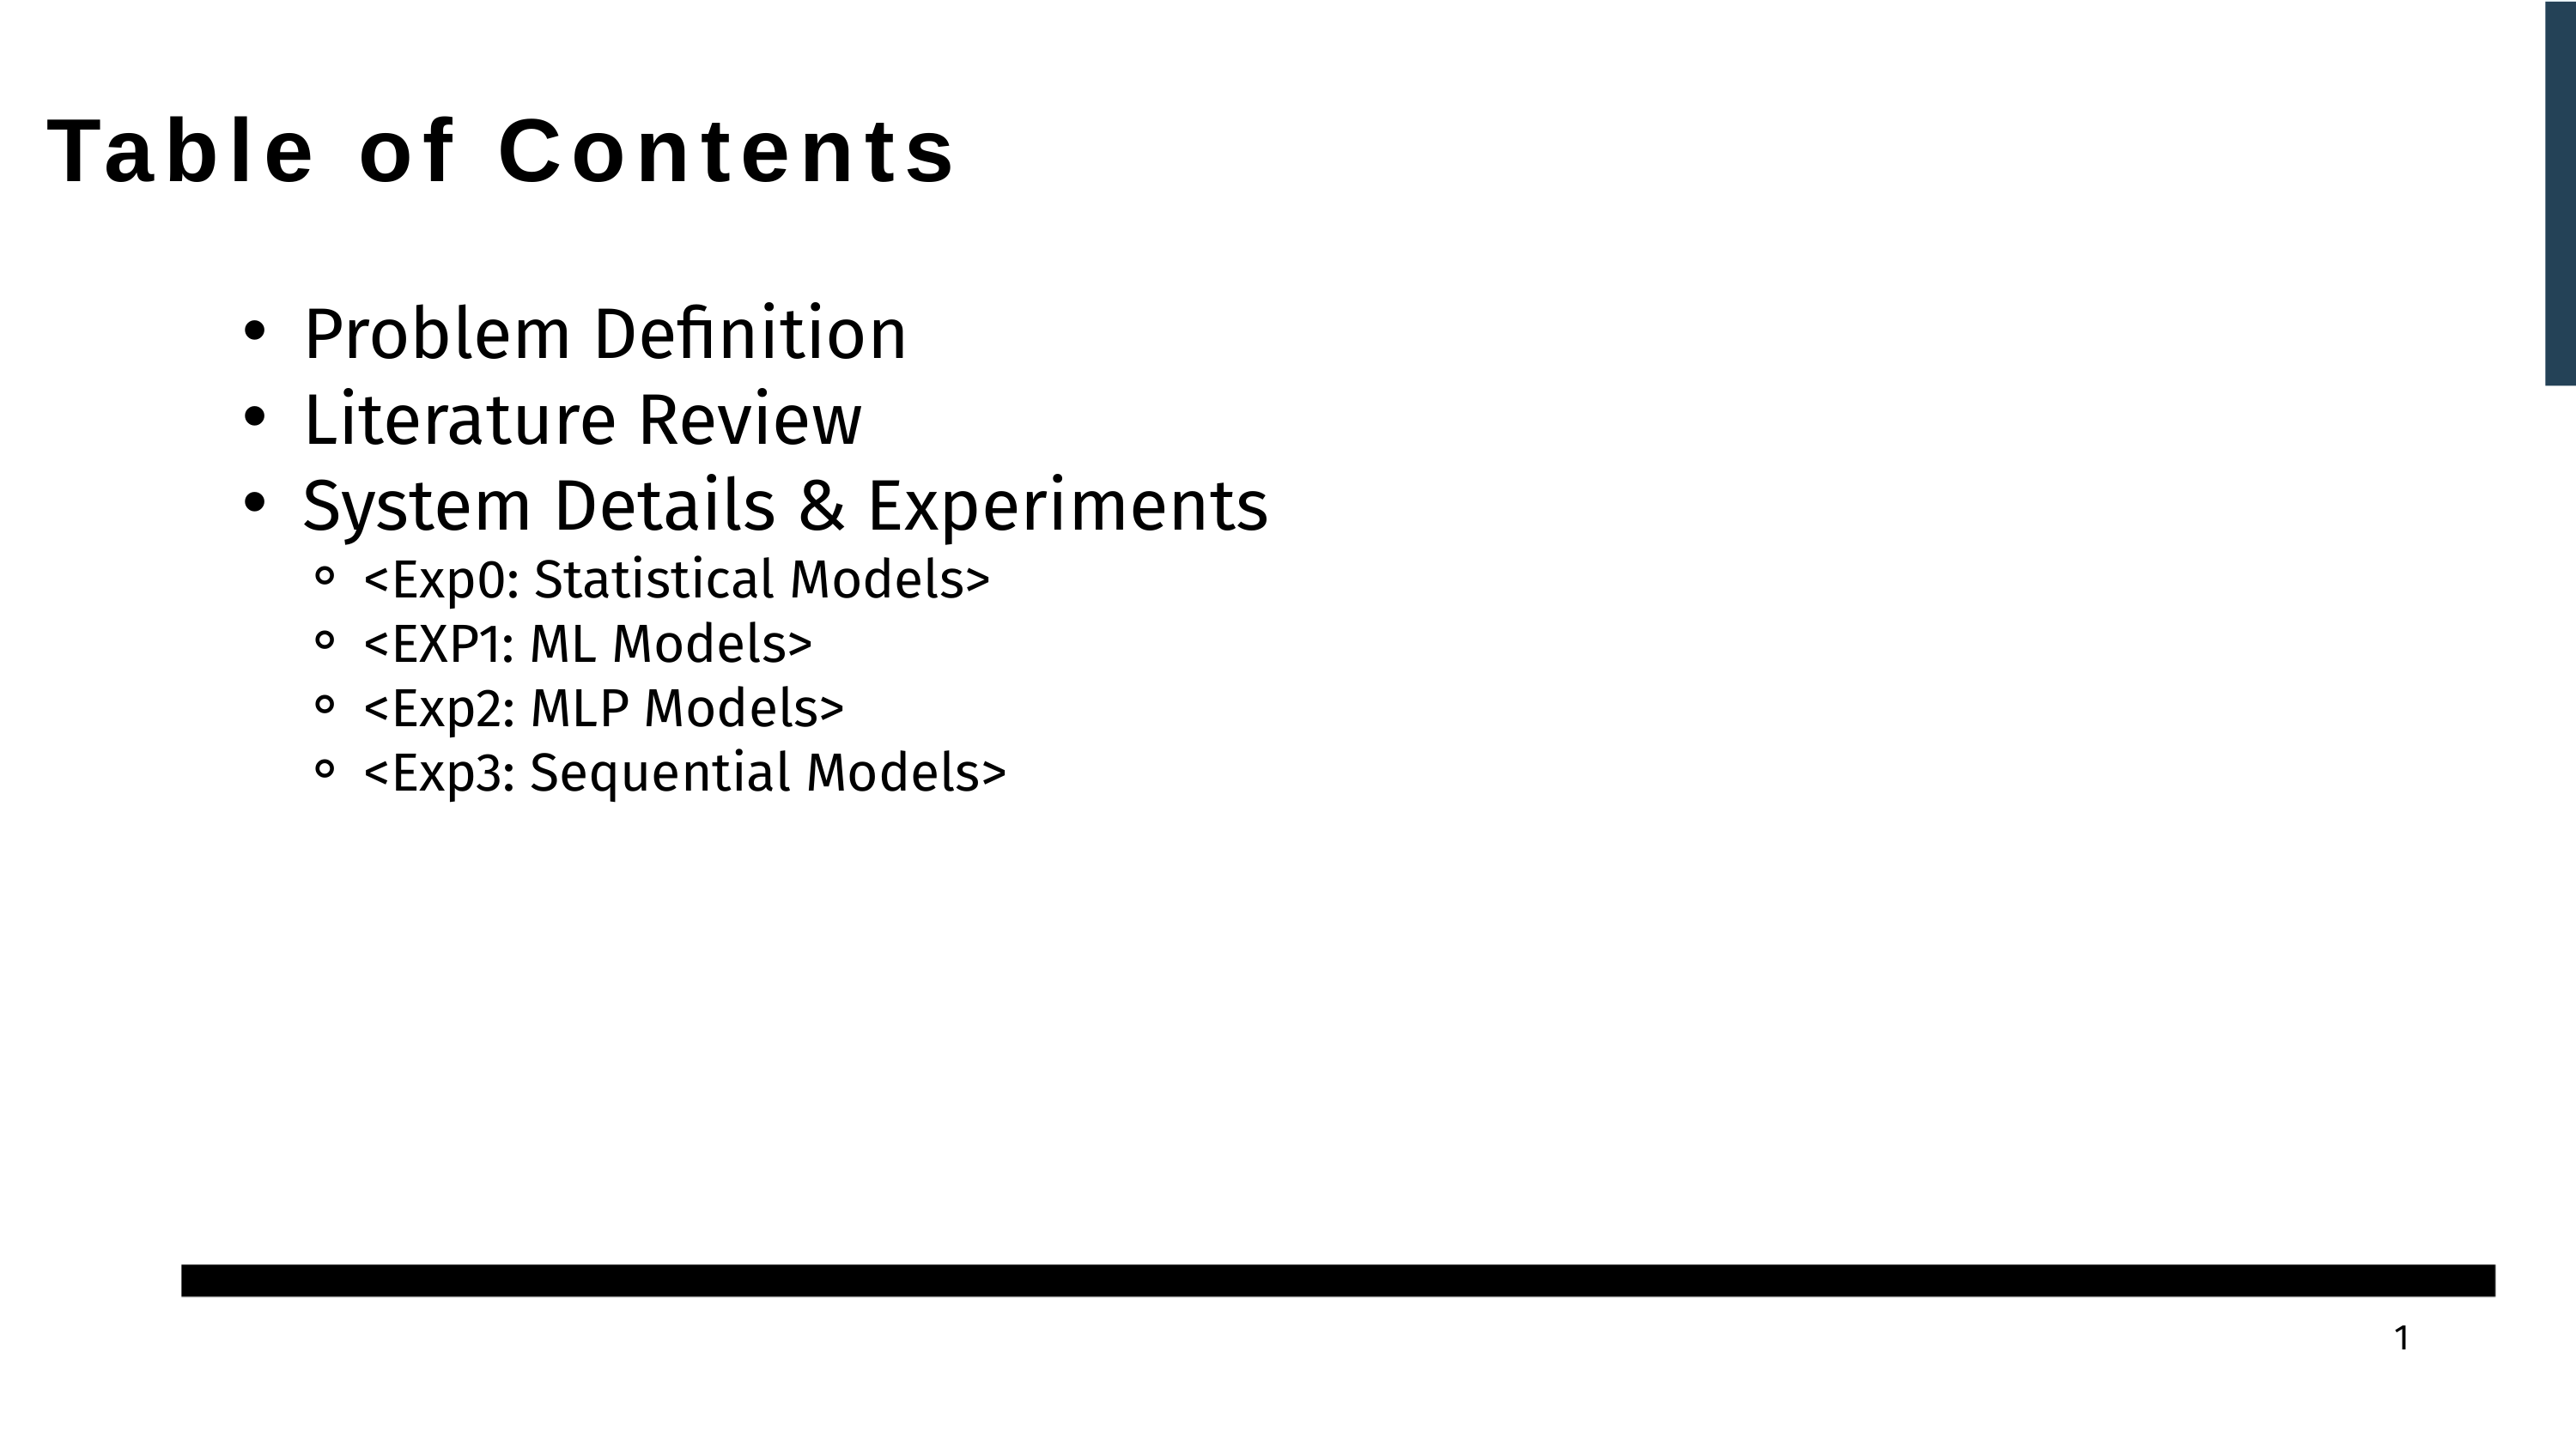

Table of Contents
Problem Definition
Literature Review
System Details & Experiments
<Exp0: Statistical Models>
<EXP1: ML Models>
<Exp2: MLP Models>
<Exp3: Sequential Models>

1